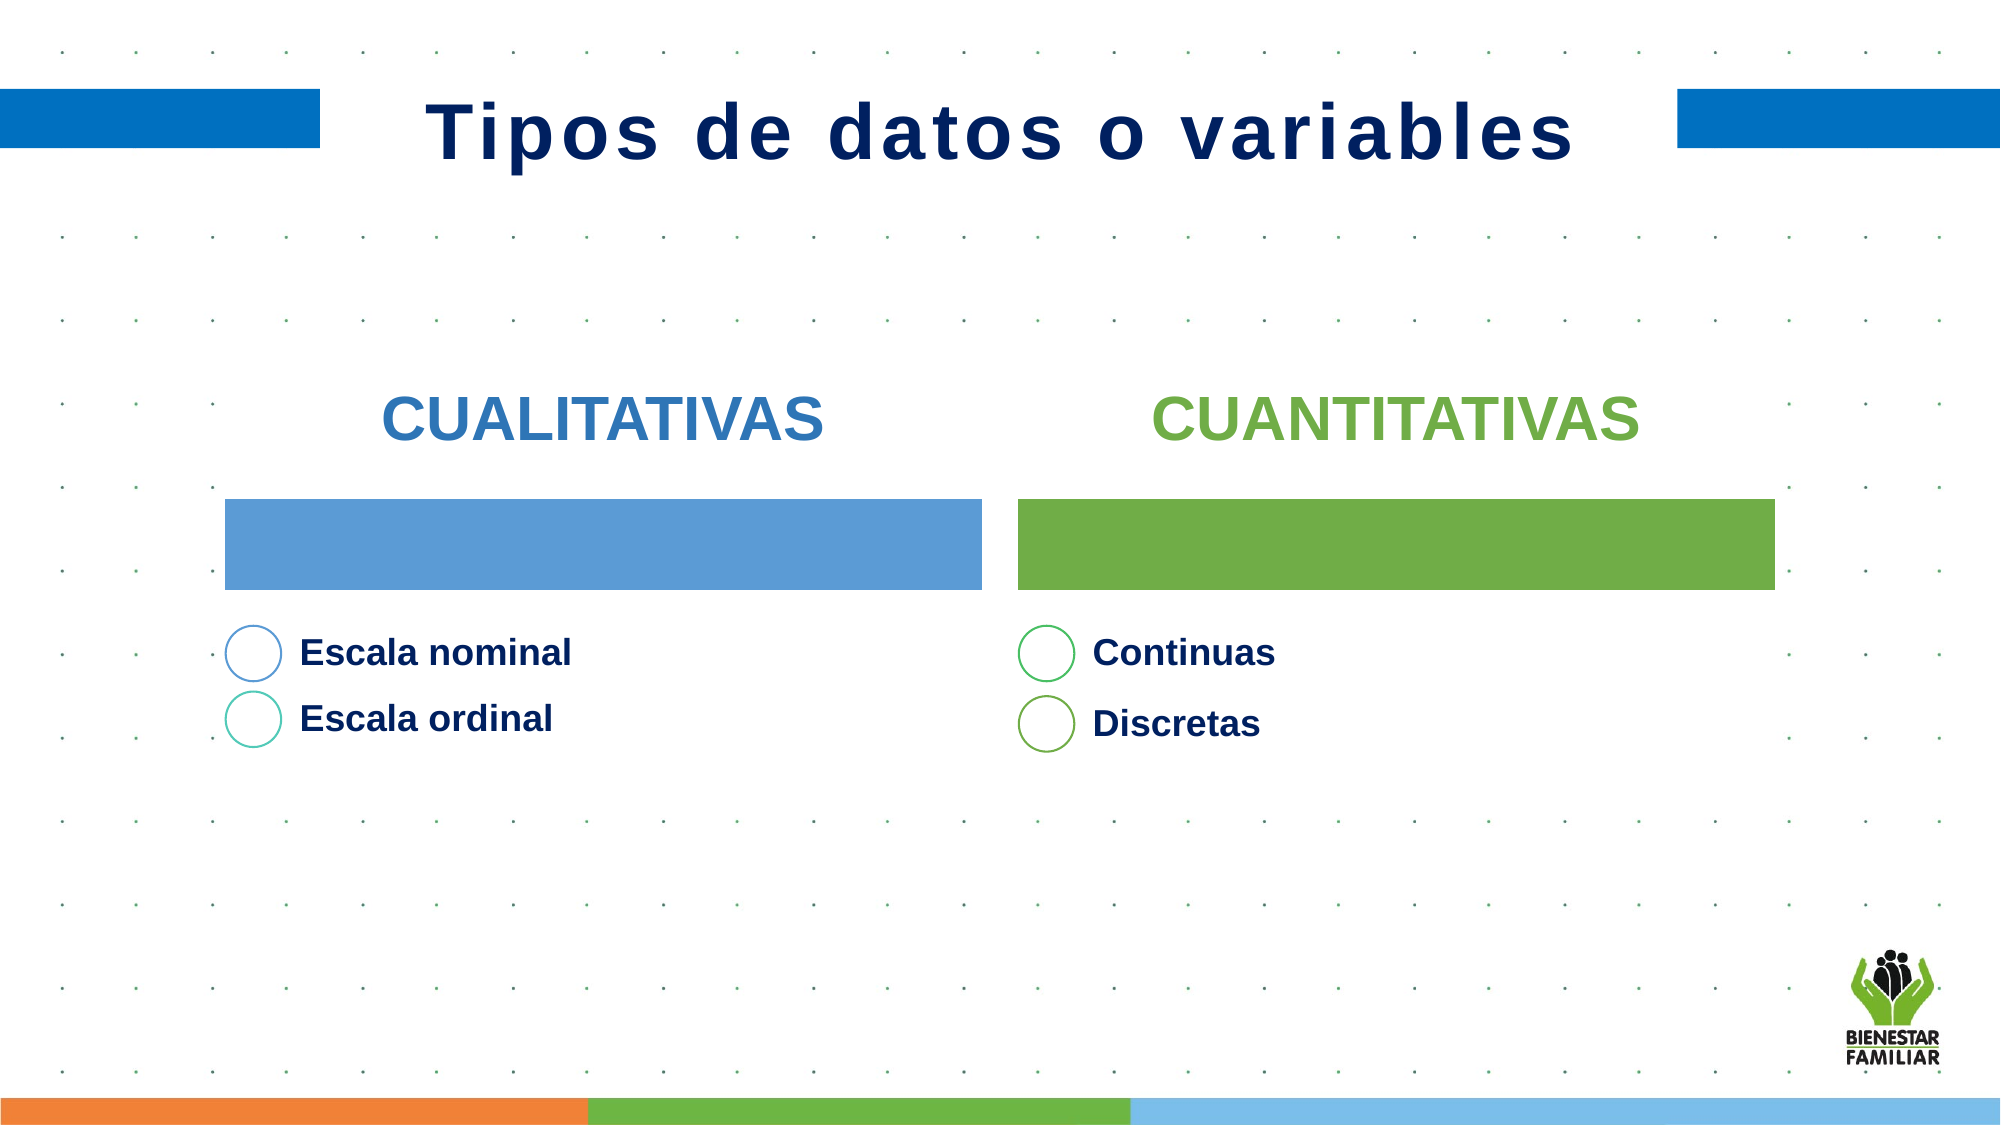

Tipos de datos o variables

CUALITATIVAS
Escala nominal
Escala ordinal
CUANTITATIVAS
Continuas
Discretas